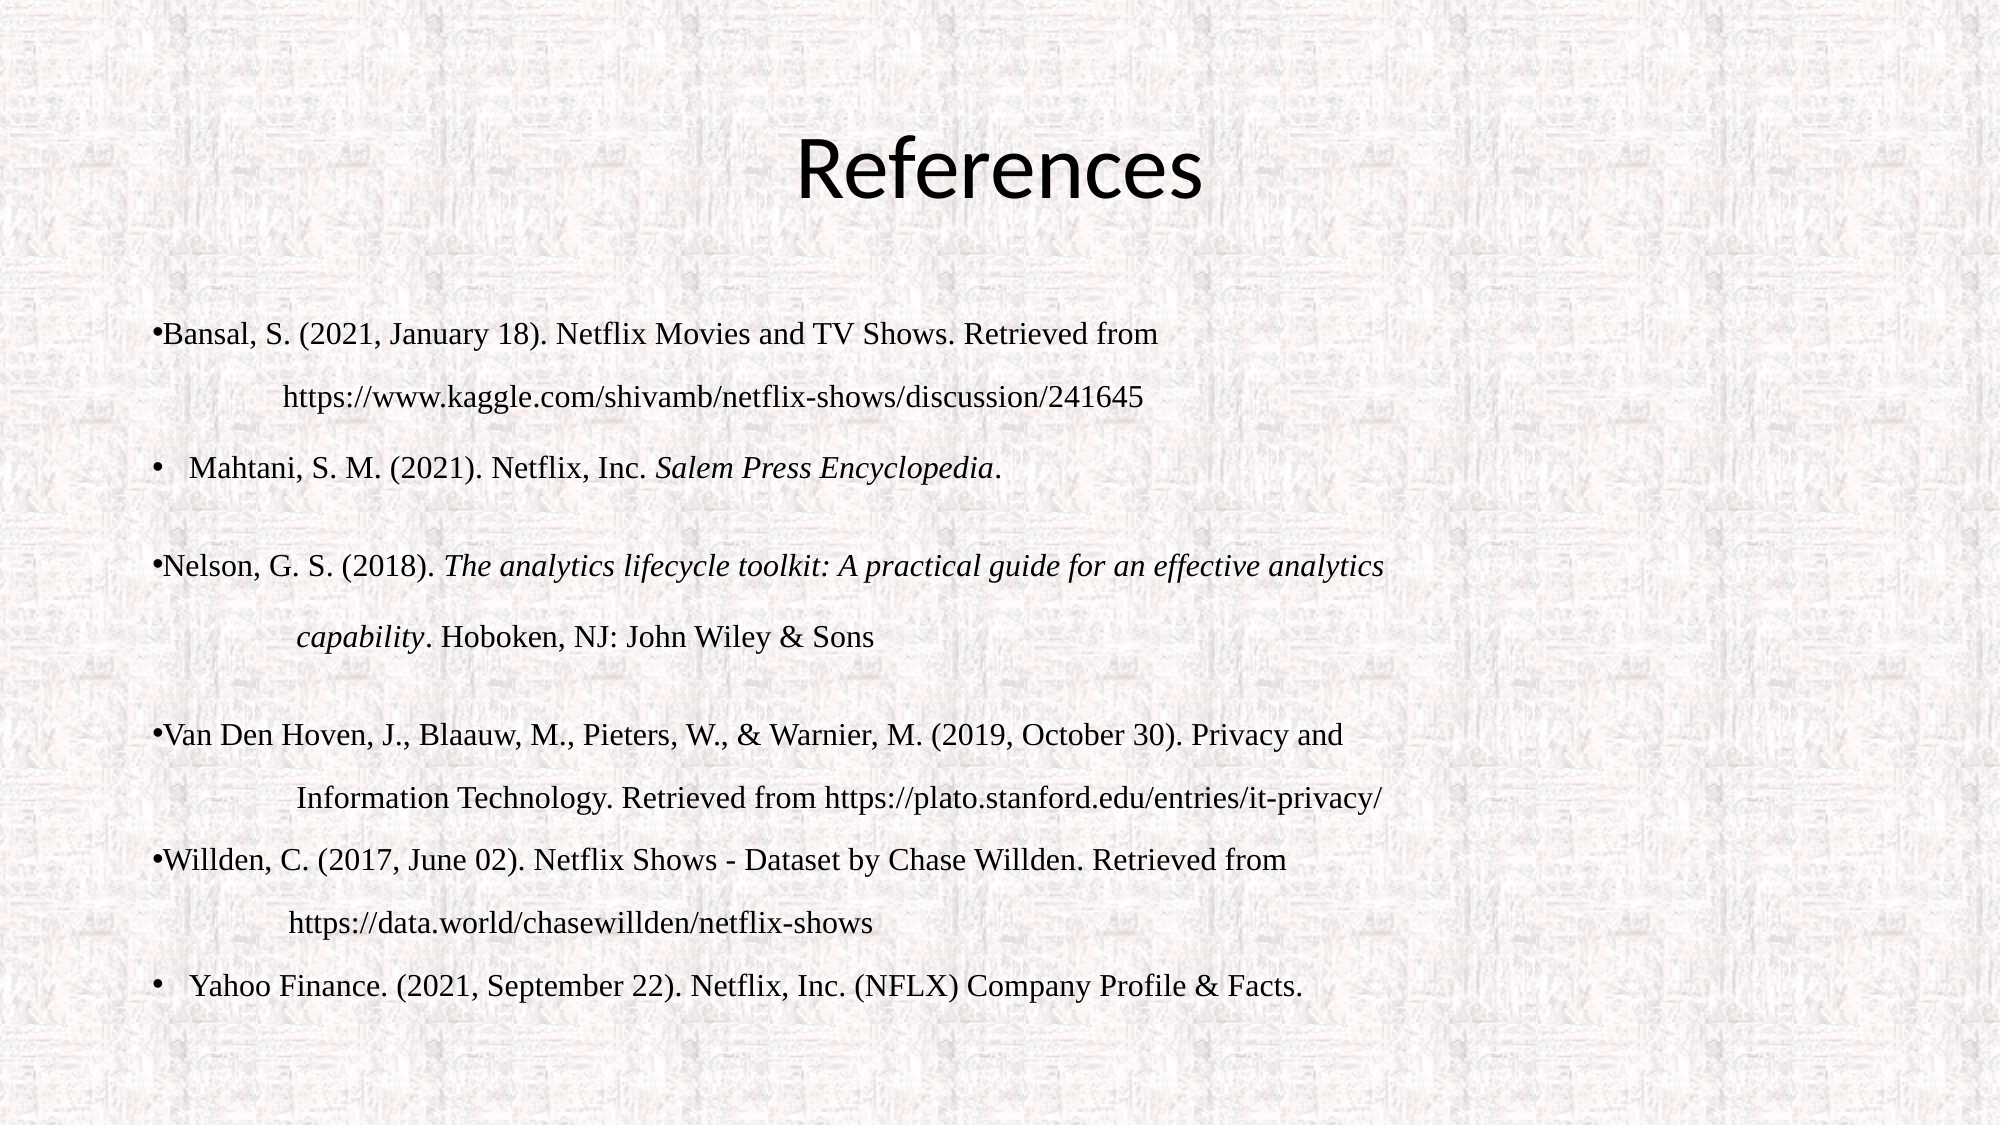

# References
Bansal, S. (2021, January 18). Netflix Movies and TV Shows. Retrieved from
                  https://www.kaggle.com/shivamb/netflix-shows/discussion/241645
Mahtani, S. M. (2021). Netflix, Inc. Salem Press Encyclopedia.

Nelson, G. S. (2018). The analytics lifecycle toolkit: A practical guide for an effective analytics
                  capability. Hoboken, NJ: John Wiley & Sons

Van Den Hoven, J., Blaauw, M., Pieters, W., & Warnier, M. (2019, October 30). Privacy and
                  Information Technology. Retrieved from https://plato.stanford.edu/entries/it-privacy/
Willden, C. (2017, June 02). Netflix Shows - Dataset by Chase Willden. Retrieved from
                 https://data.world/chasewillden/netflix-shows
Yahoo Finance. (2021, September 22). Netflix, Inc. (NFLX) Company Profile & Facts.